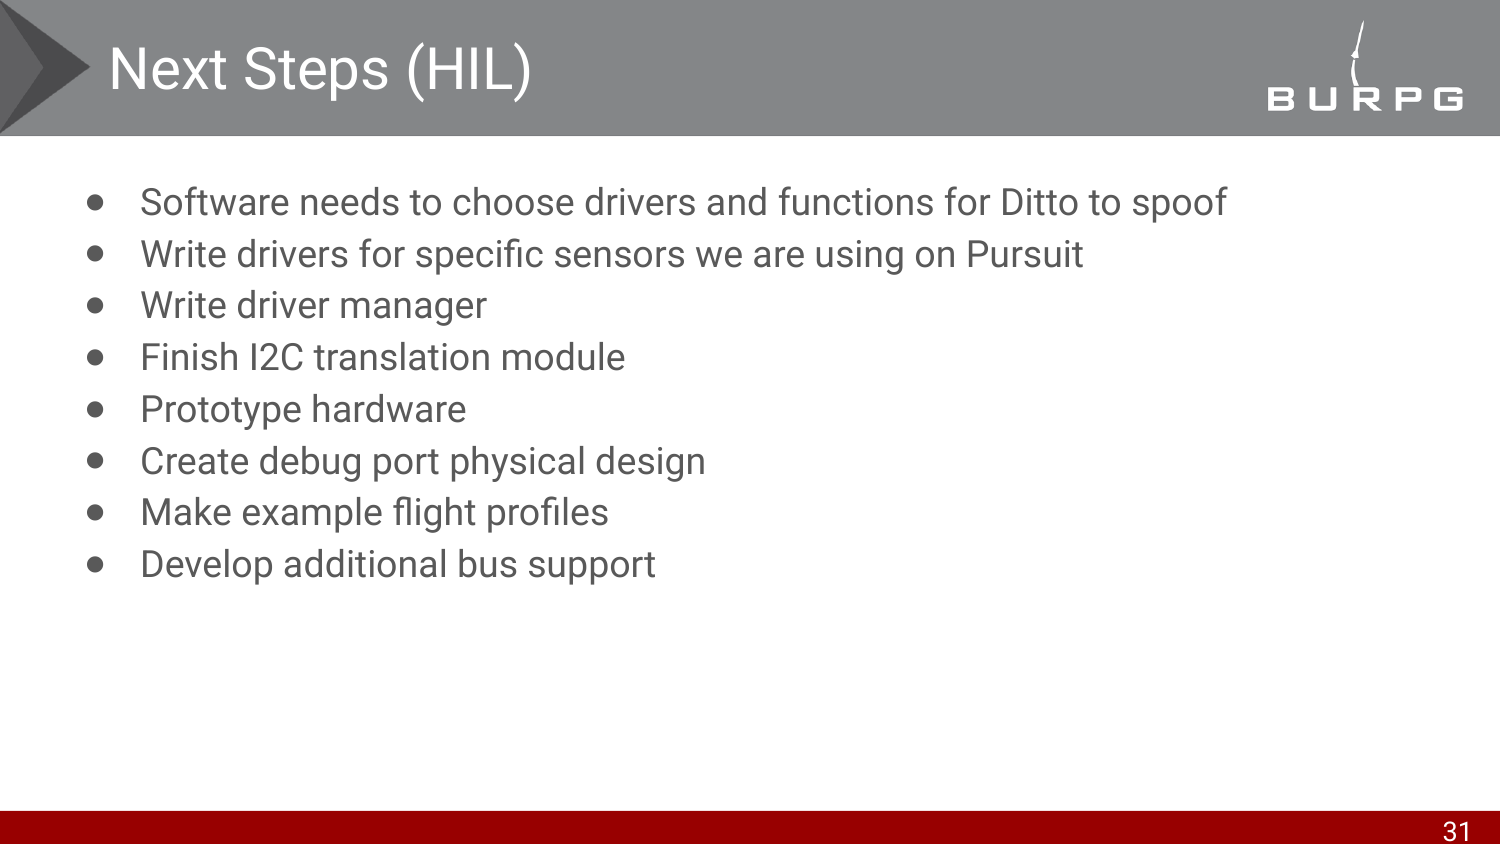

# Next Steps (HIL)
Software needs to choose drivers and functions for Ditto to spoof
Write drivers for specific sensors we are using on Pursuit
Write driver manager
Finish I2C translation module
Prototype hardware
Create debug port physical design
Make example flight profiles
Develop additional bus support
31